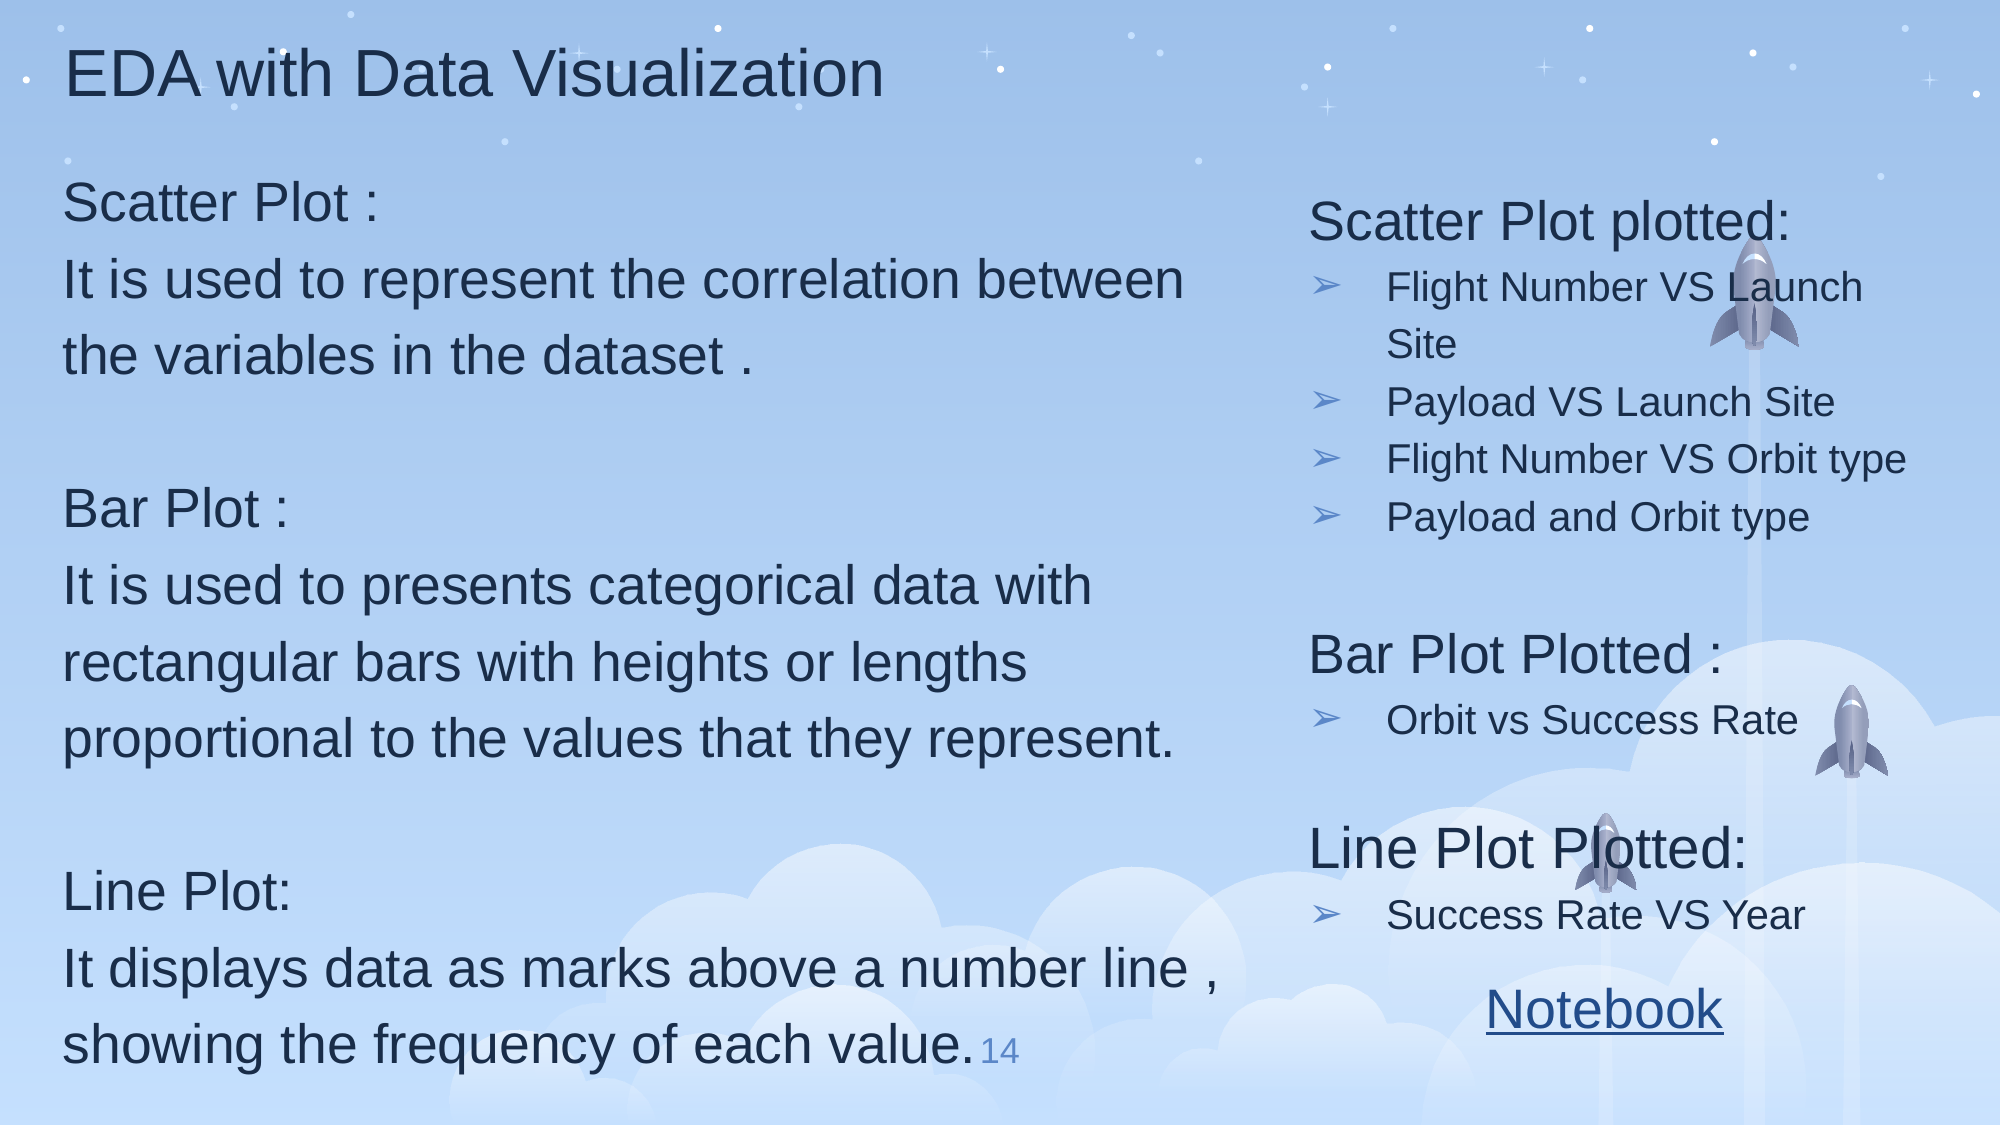

# EDA with Data Visualization
Scatter Plot :
It is used to represent the correlation between the variables in the dataset .

Bar Plot :
It is used to presents categorical data with rectangular bars with heights or lengths proportional to the values that they represent.

Line Plot:
It displays data as marks above a number line , showing the frequency of each value.

Scatter Plot plotted:
Flight Number VS Launch Site
Payload VS Launch Site
Flight Number VS Orbit type
Payload and Orbit type

Bar Plot Plotted :
Orbit vs Success Rate

Line Plot Plotted:
Success Rate VS Year

Notebook
14